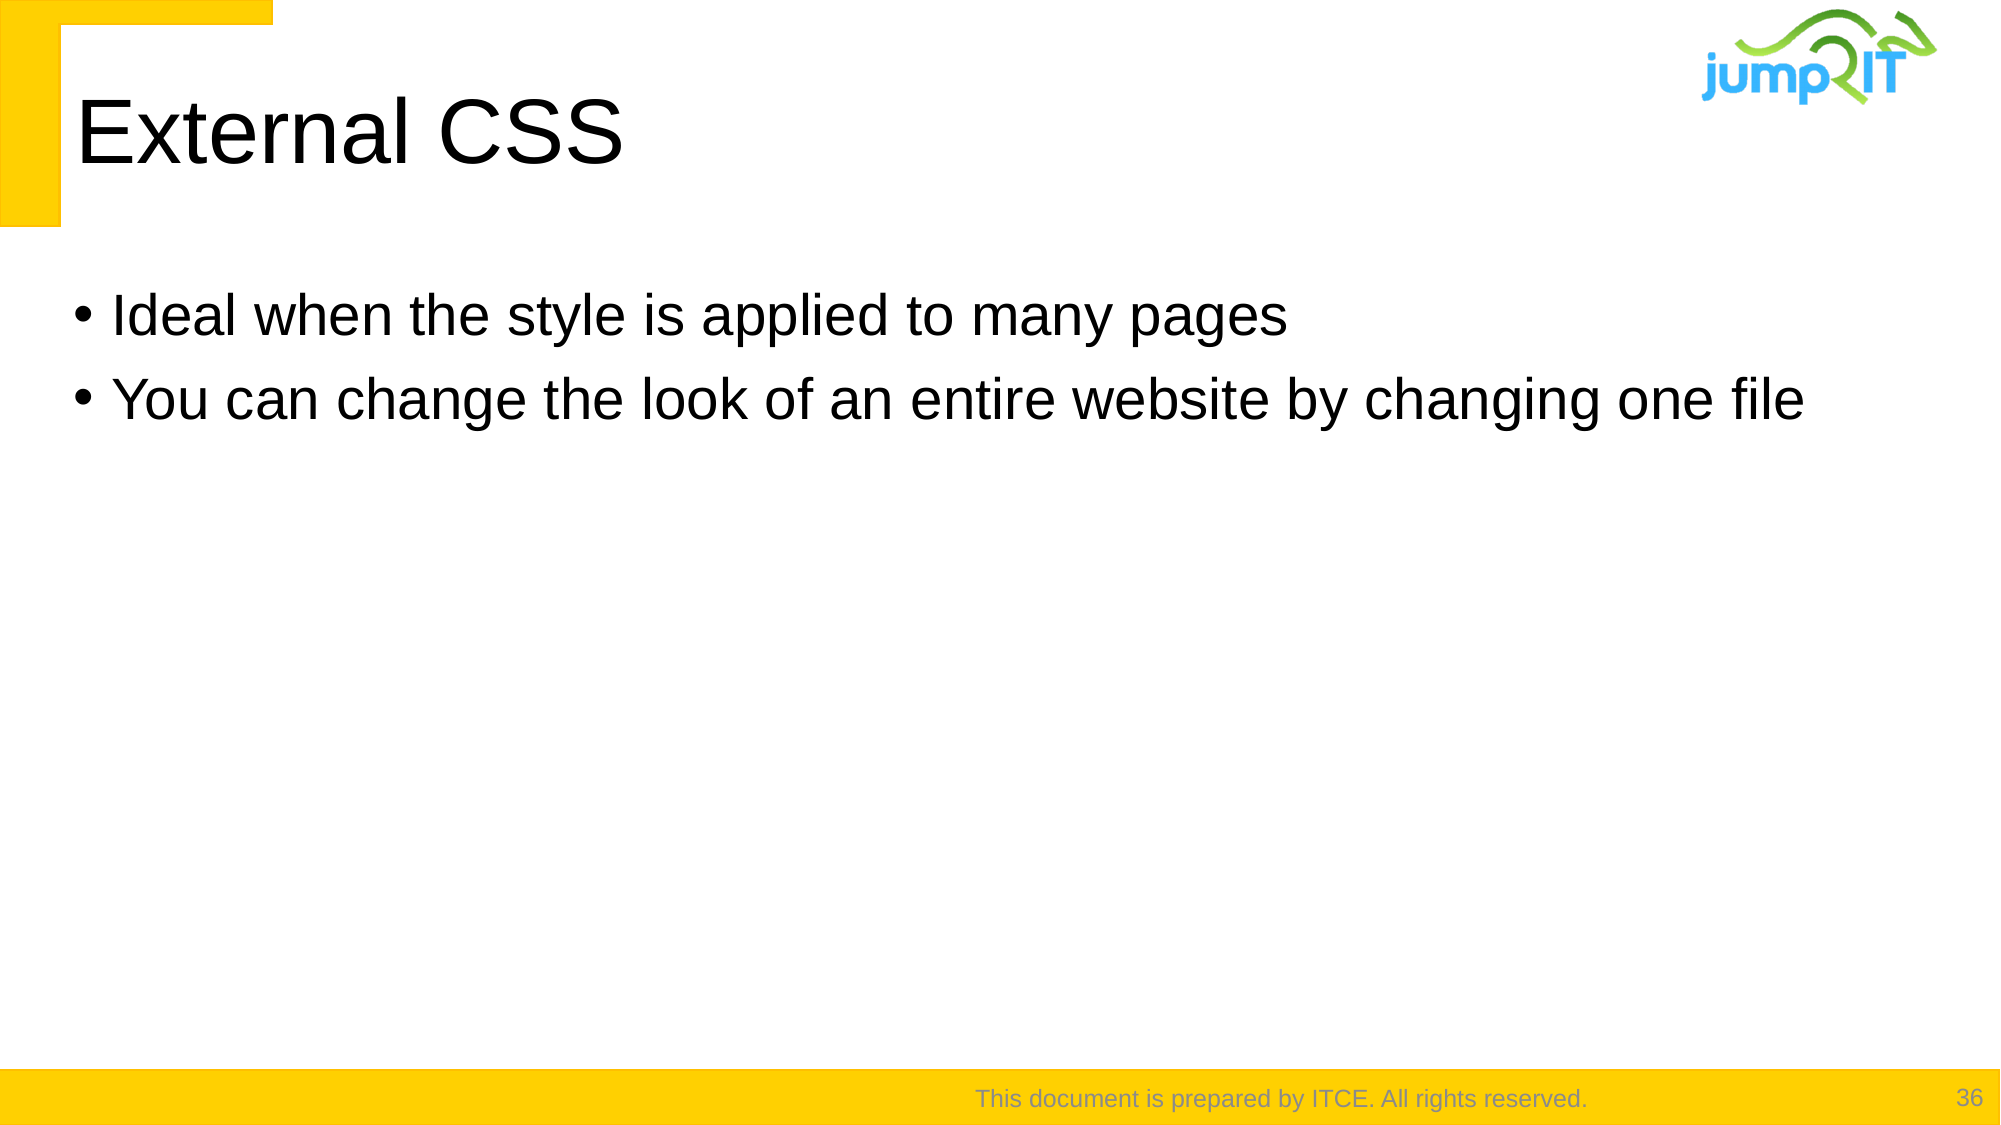

# External CSS
Ideal when the style is applied to many pages
You can change the look of an entire website by changing one file

This document is prepared by ITCE. All rights reserved.
36